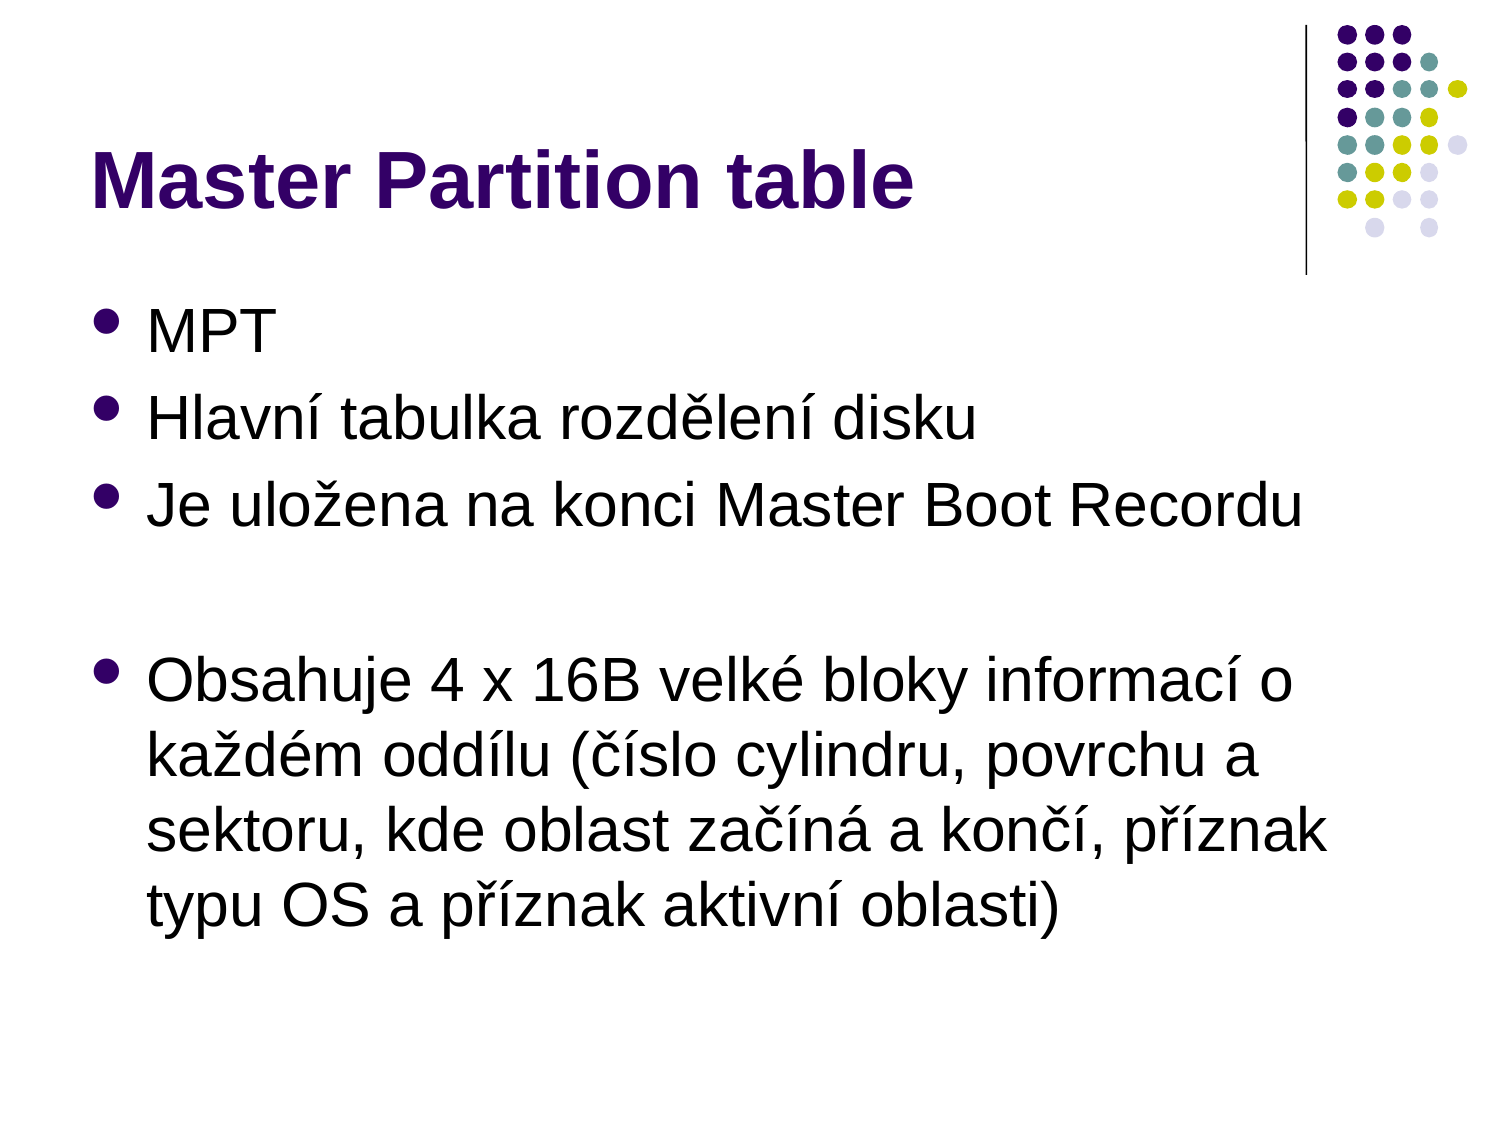

# Master Partition table
MPT
Hlavní tabulka rozdělení disku
Je uložena na konci Master Boot Recordu

Obsahuje 4 x 16B velké bloky informací o každém oddílu (číslo cylindru, povrchu a sektoru, kde oblast začíná a končí, příznak typu OS a příznak aktivní oblasti)